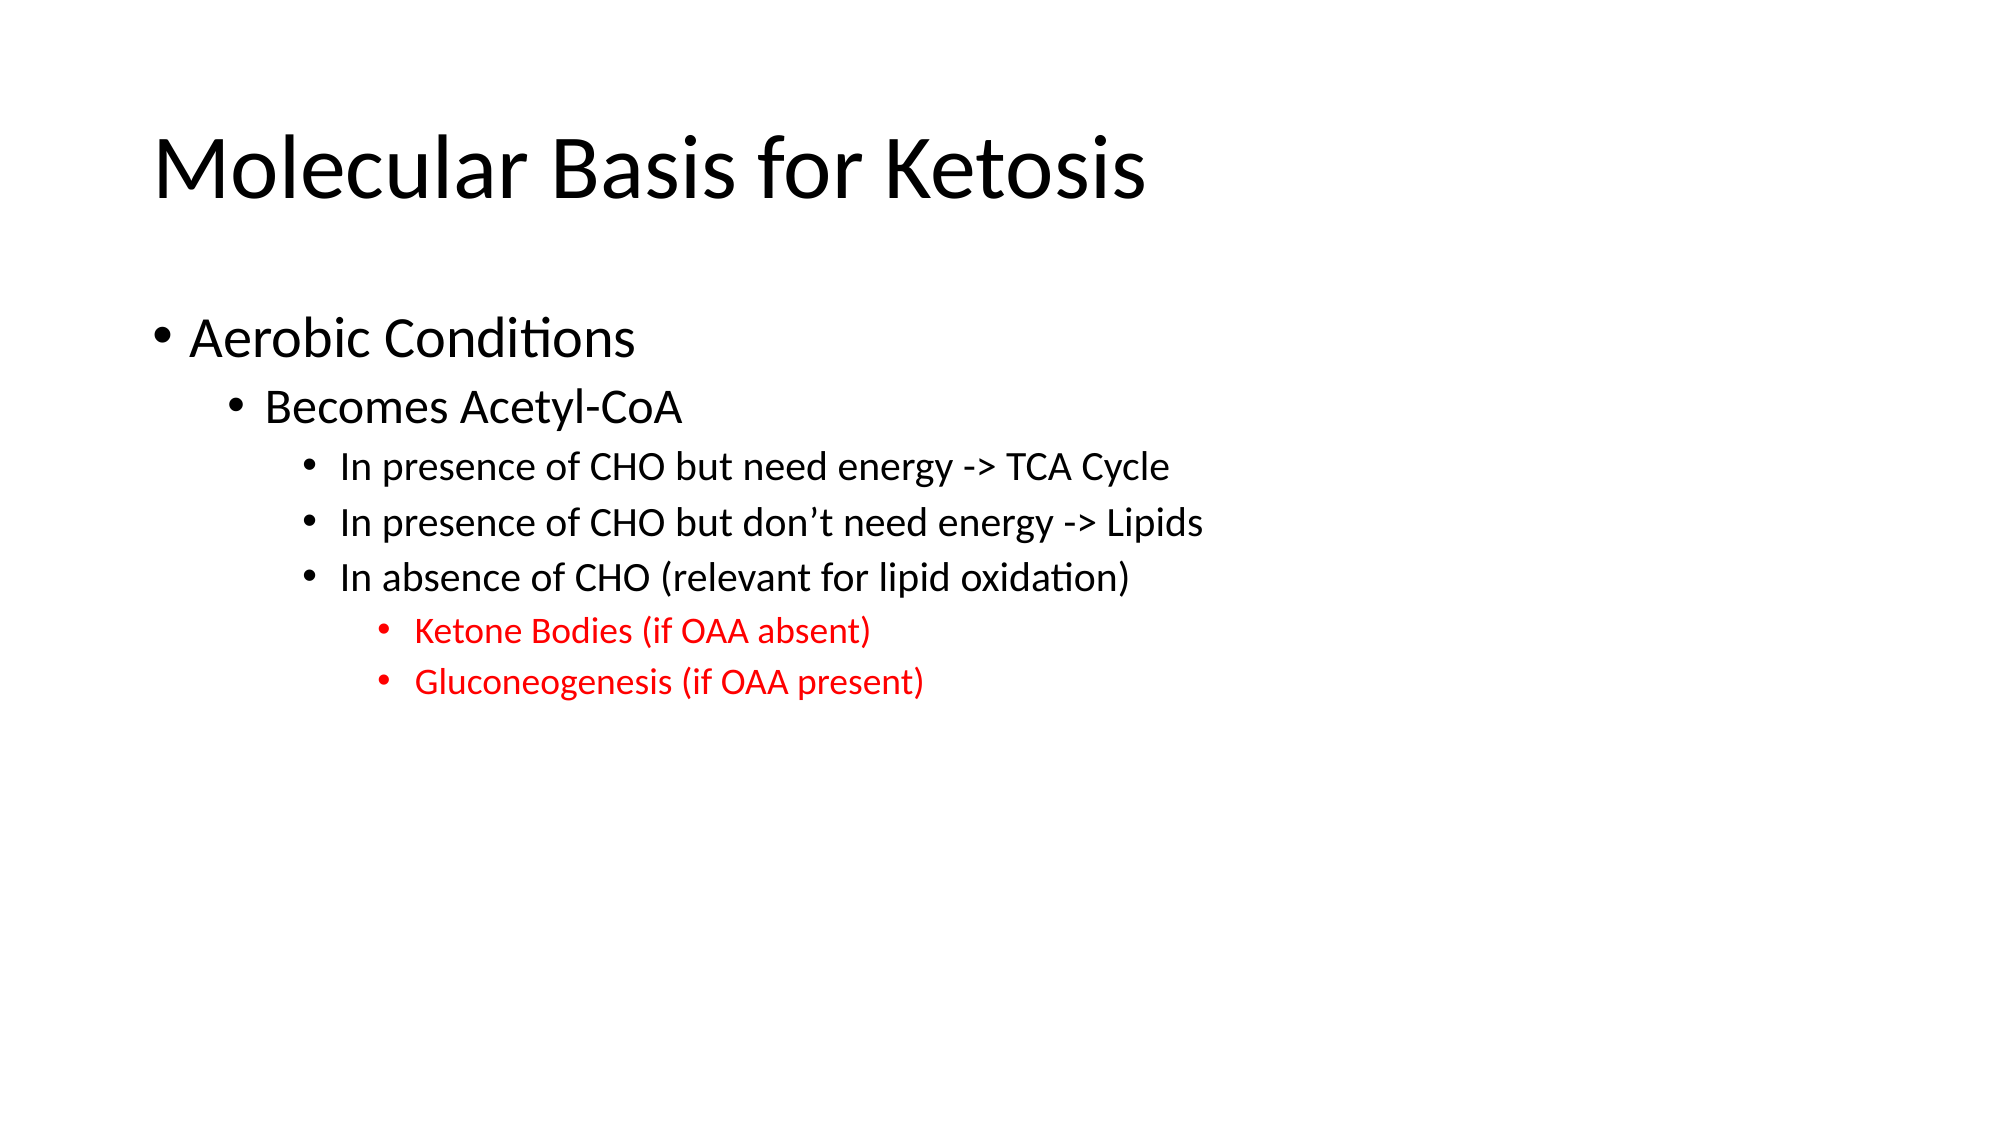

# Molecular Basis for Ketosis
Aerobic Conditions
Becomes Acetyl-CoA
In presence of CHO but need energy -> TCA Cycle
In presence of CHO but don’t need energy -> Lipids
In absence of CHO (relevant for lipid oxidation)
Ketone Bodies (if OAA absent)
Gluconeogenesis (if OAA present)